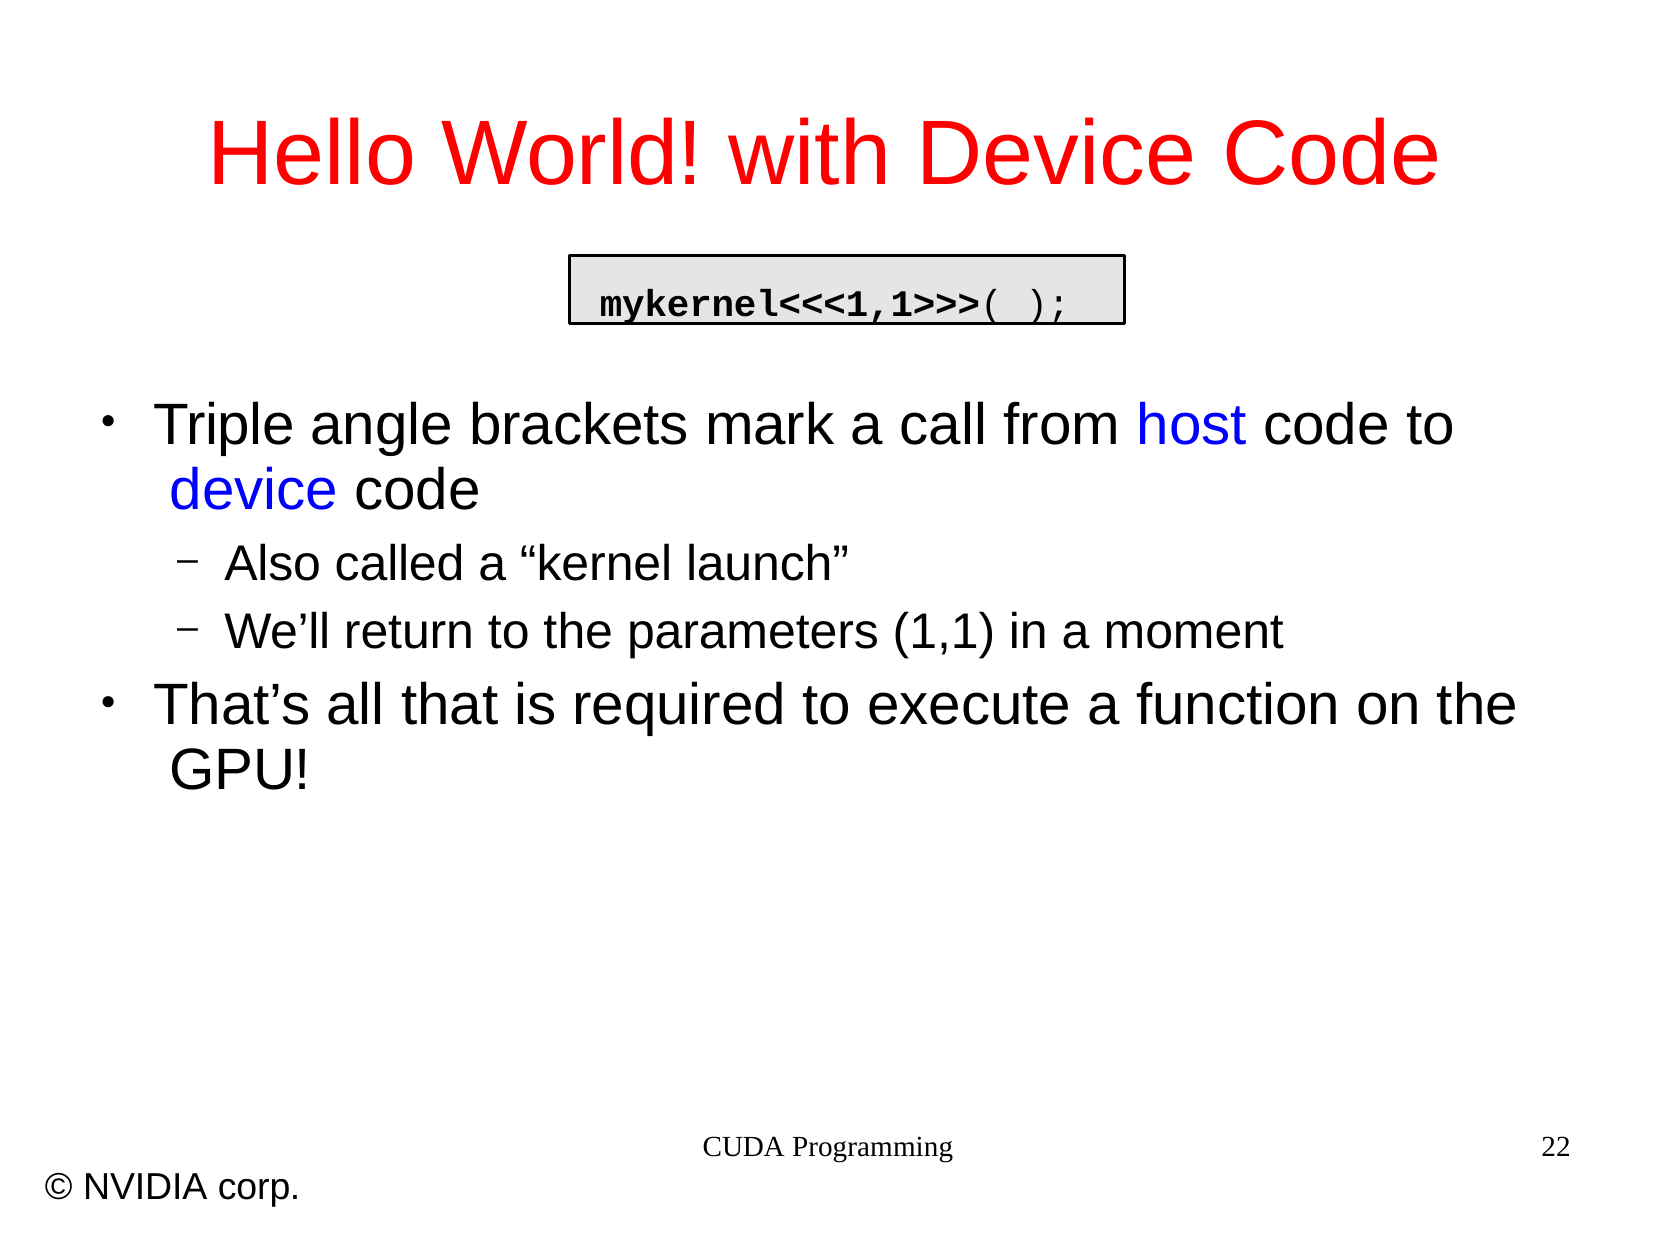

# Hello World! with Device Code
mykernel<<<1,1>>>( );
Triple angle brackets mark a call from host code to  device code
●
–
–
Also called a “kernel launch”
We’ll return to the parameters (1,1) in a moment
That’s all that is required to execute a function on the  GPU!
●
CUDA Programming
22
© NVIDIA corp.